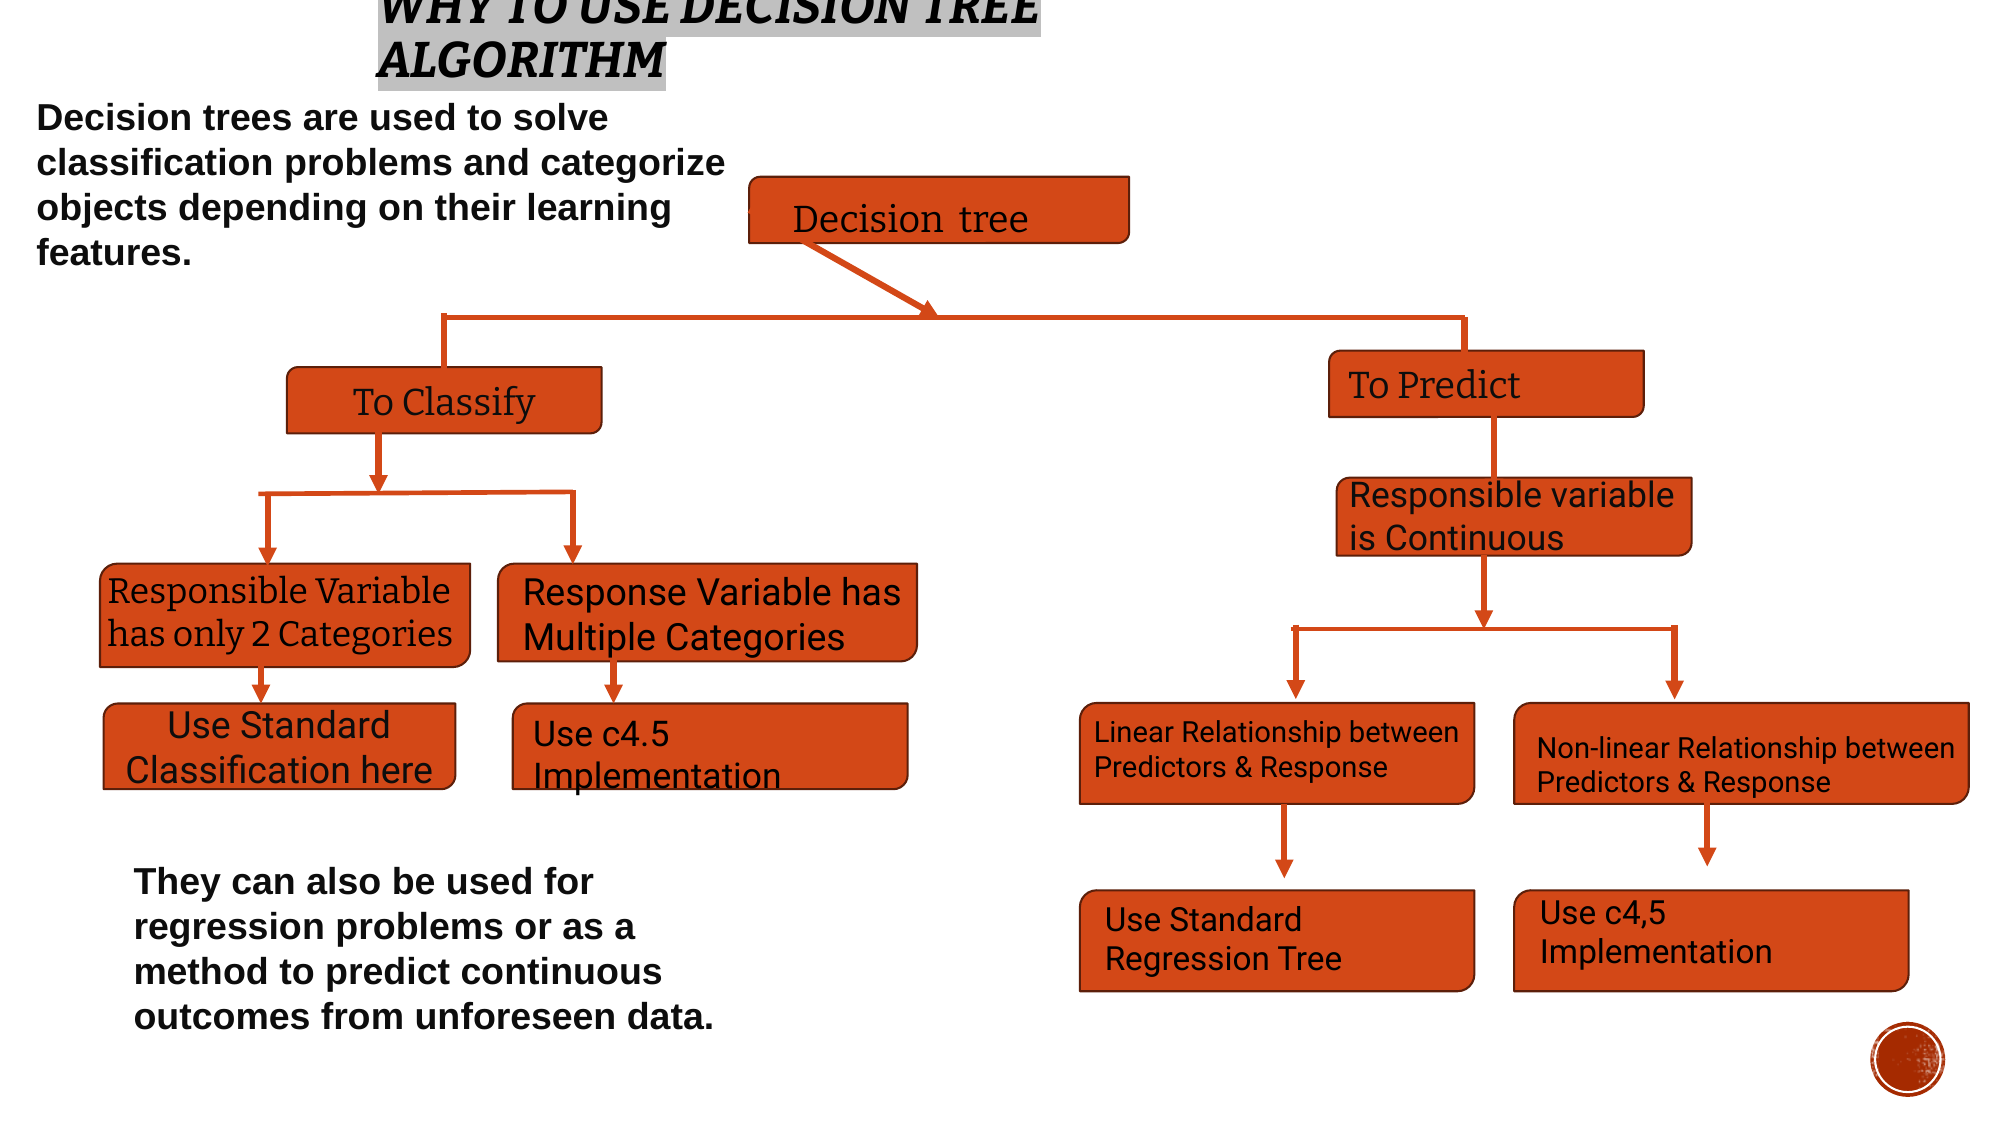

# Why to use decision tree algorithm
Decision trees are used to solve classification problems and categorize objects depending on their learning features.

Decision  tree

To Predict
To Classify
Responsible variable is Continuous

Response Variable has Multiple Categories
Responsible Variable has only 2 Categories

Use c4.5 Implementation

Use Standard Classification here
Linear Relationship between Predictors & Response

Non-linear Relationship between Predictors & Response
They can also be used for regression problems or as a method to predict continuous outcomes from unforeseen data.
Use c4,5 Implementation

Use Standard Regression Tree